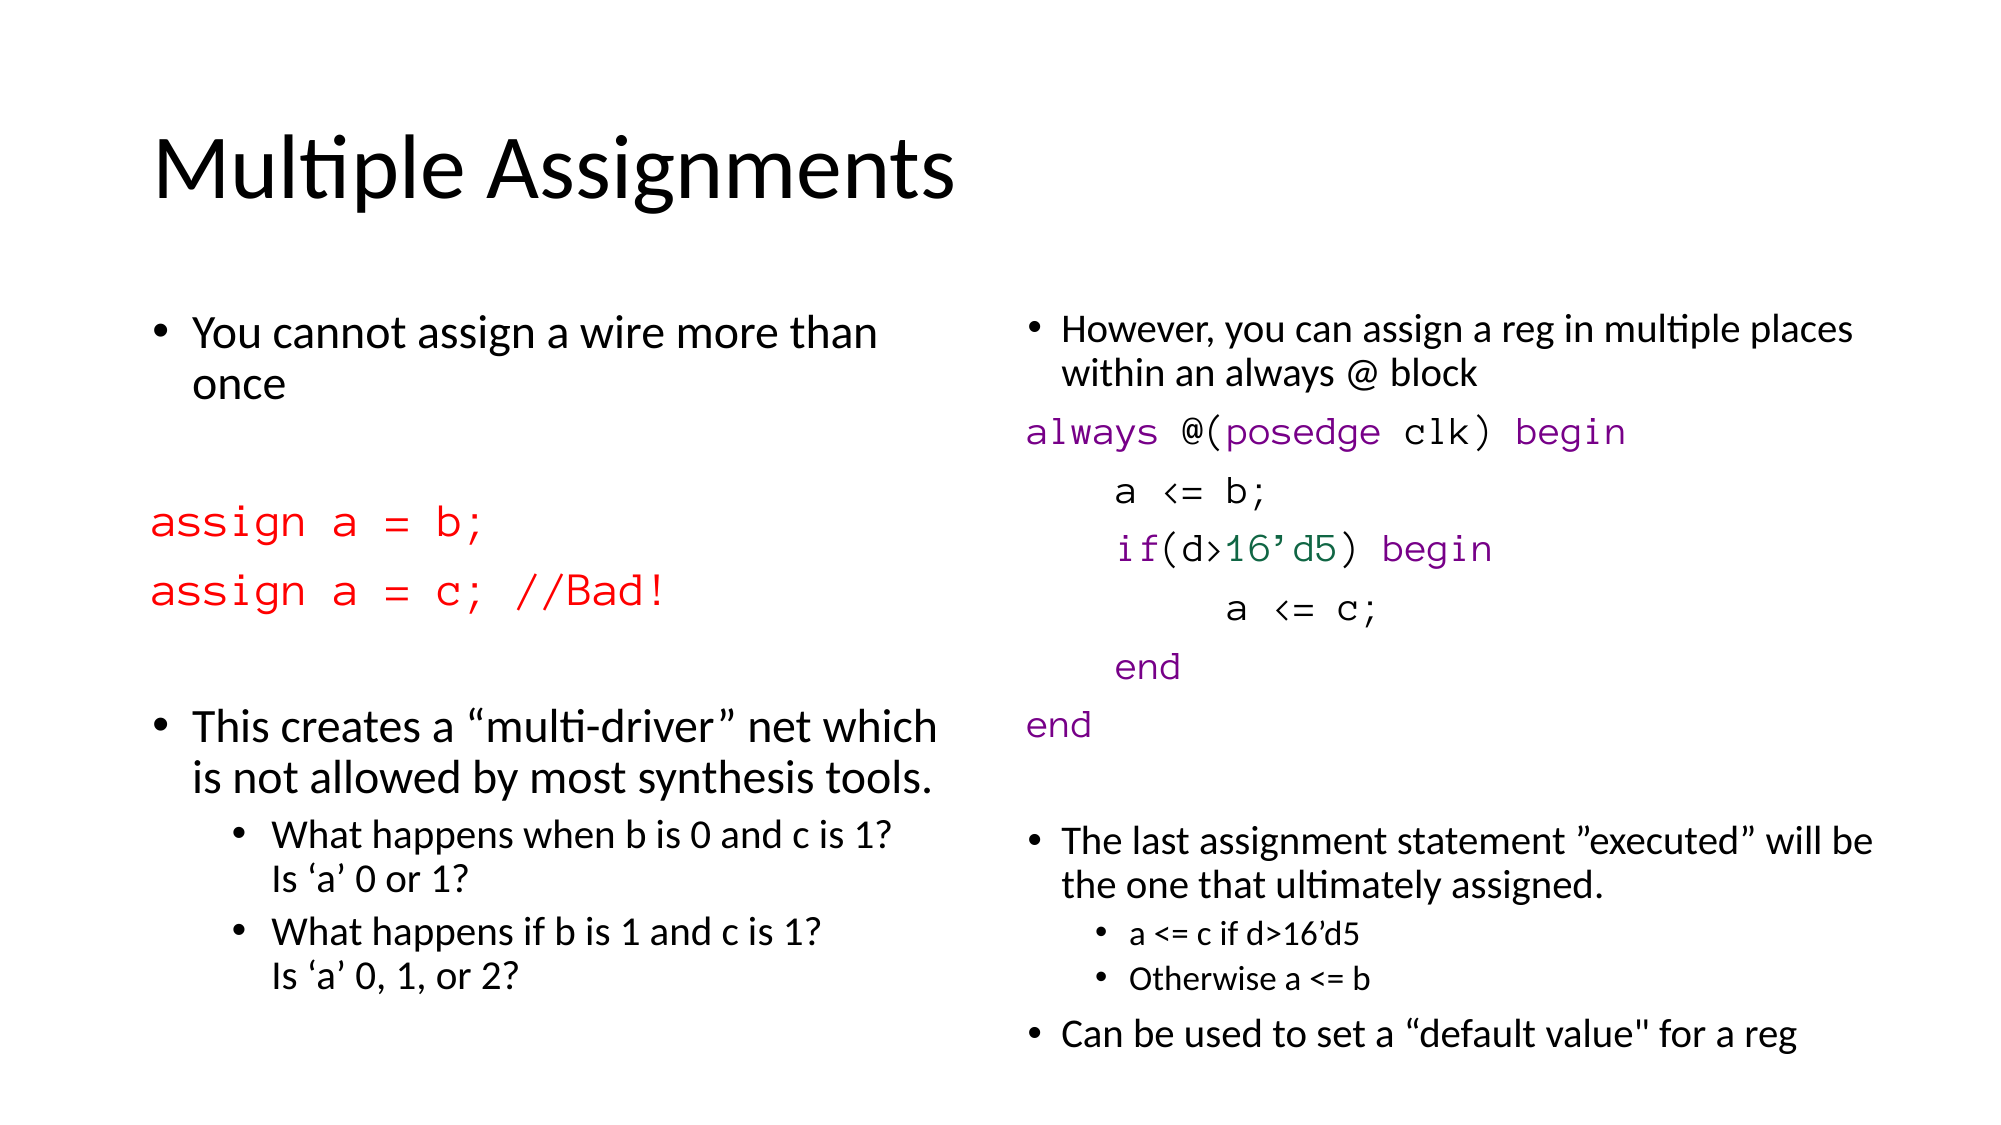

# Multiple Assignments
You cannot assign a wire more than once

assign a = b;
assign a = c; //Bad!

This creates a “multi-driver” net which is not allowed by most synthesis tools.
What happens when b is 0 and c is 1?
Is ‘a’ 0 or 1?
What happens if b is 1 and c is 1?
Is ‘a’ 0, 1, or 2?
However, you can assign a reg in multiple places within an always @ block
always @(posedge clk) begin
    a <= b;
    if(d>16’d5) begin
         a <= c;
    end
end

The last assignment statement ”executed” will be the one that ultimately assigned.
a <= c if d>16’d5
Otherwise a <= b
Can be used to set a “default value" for a reg